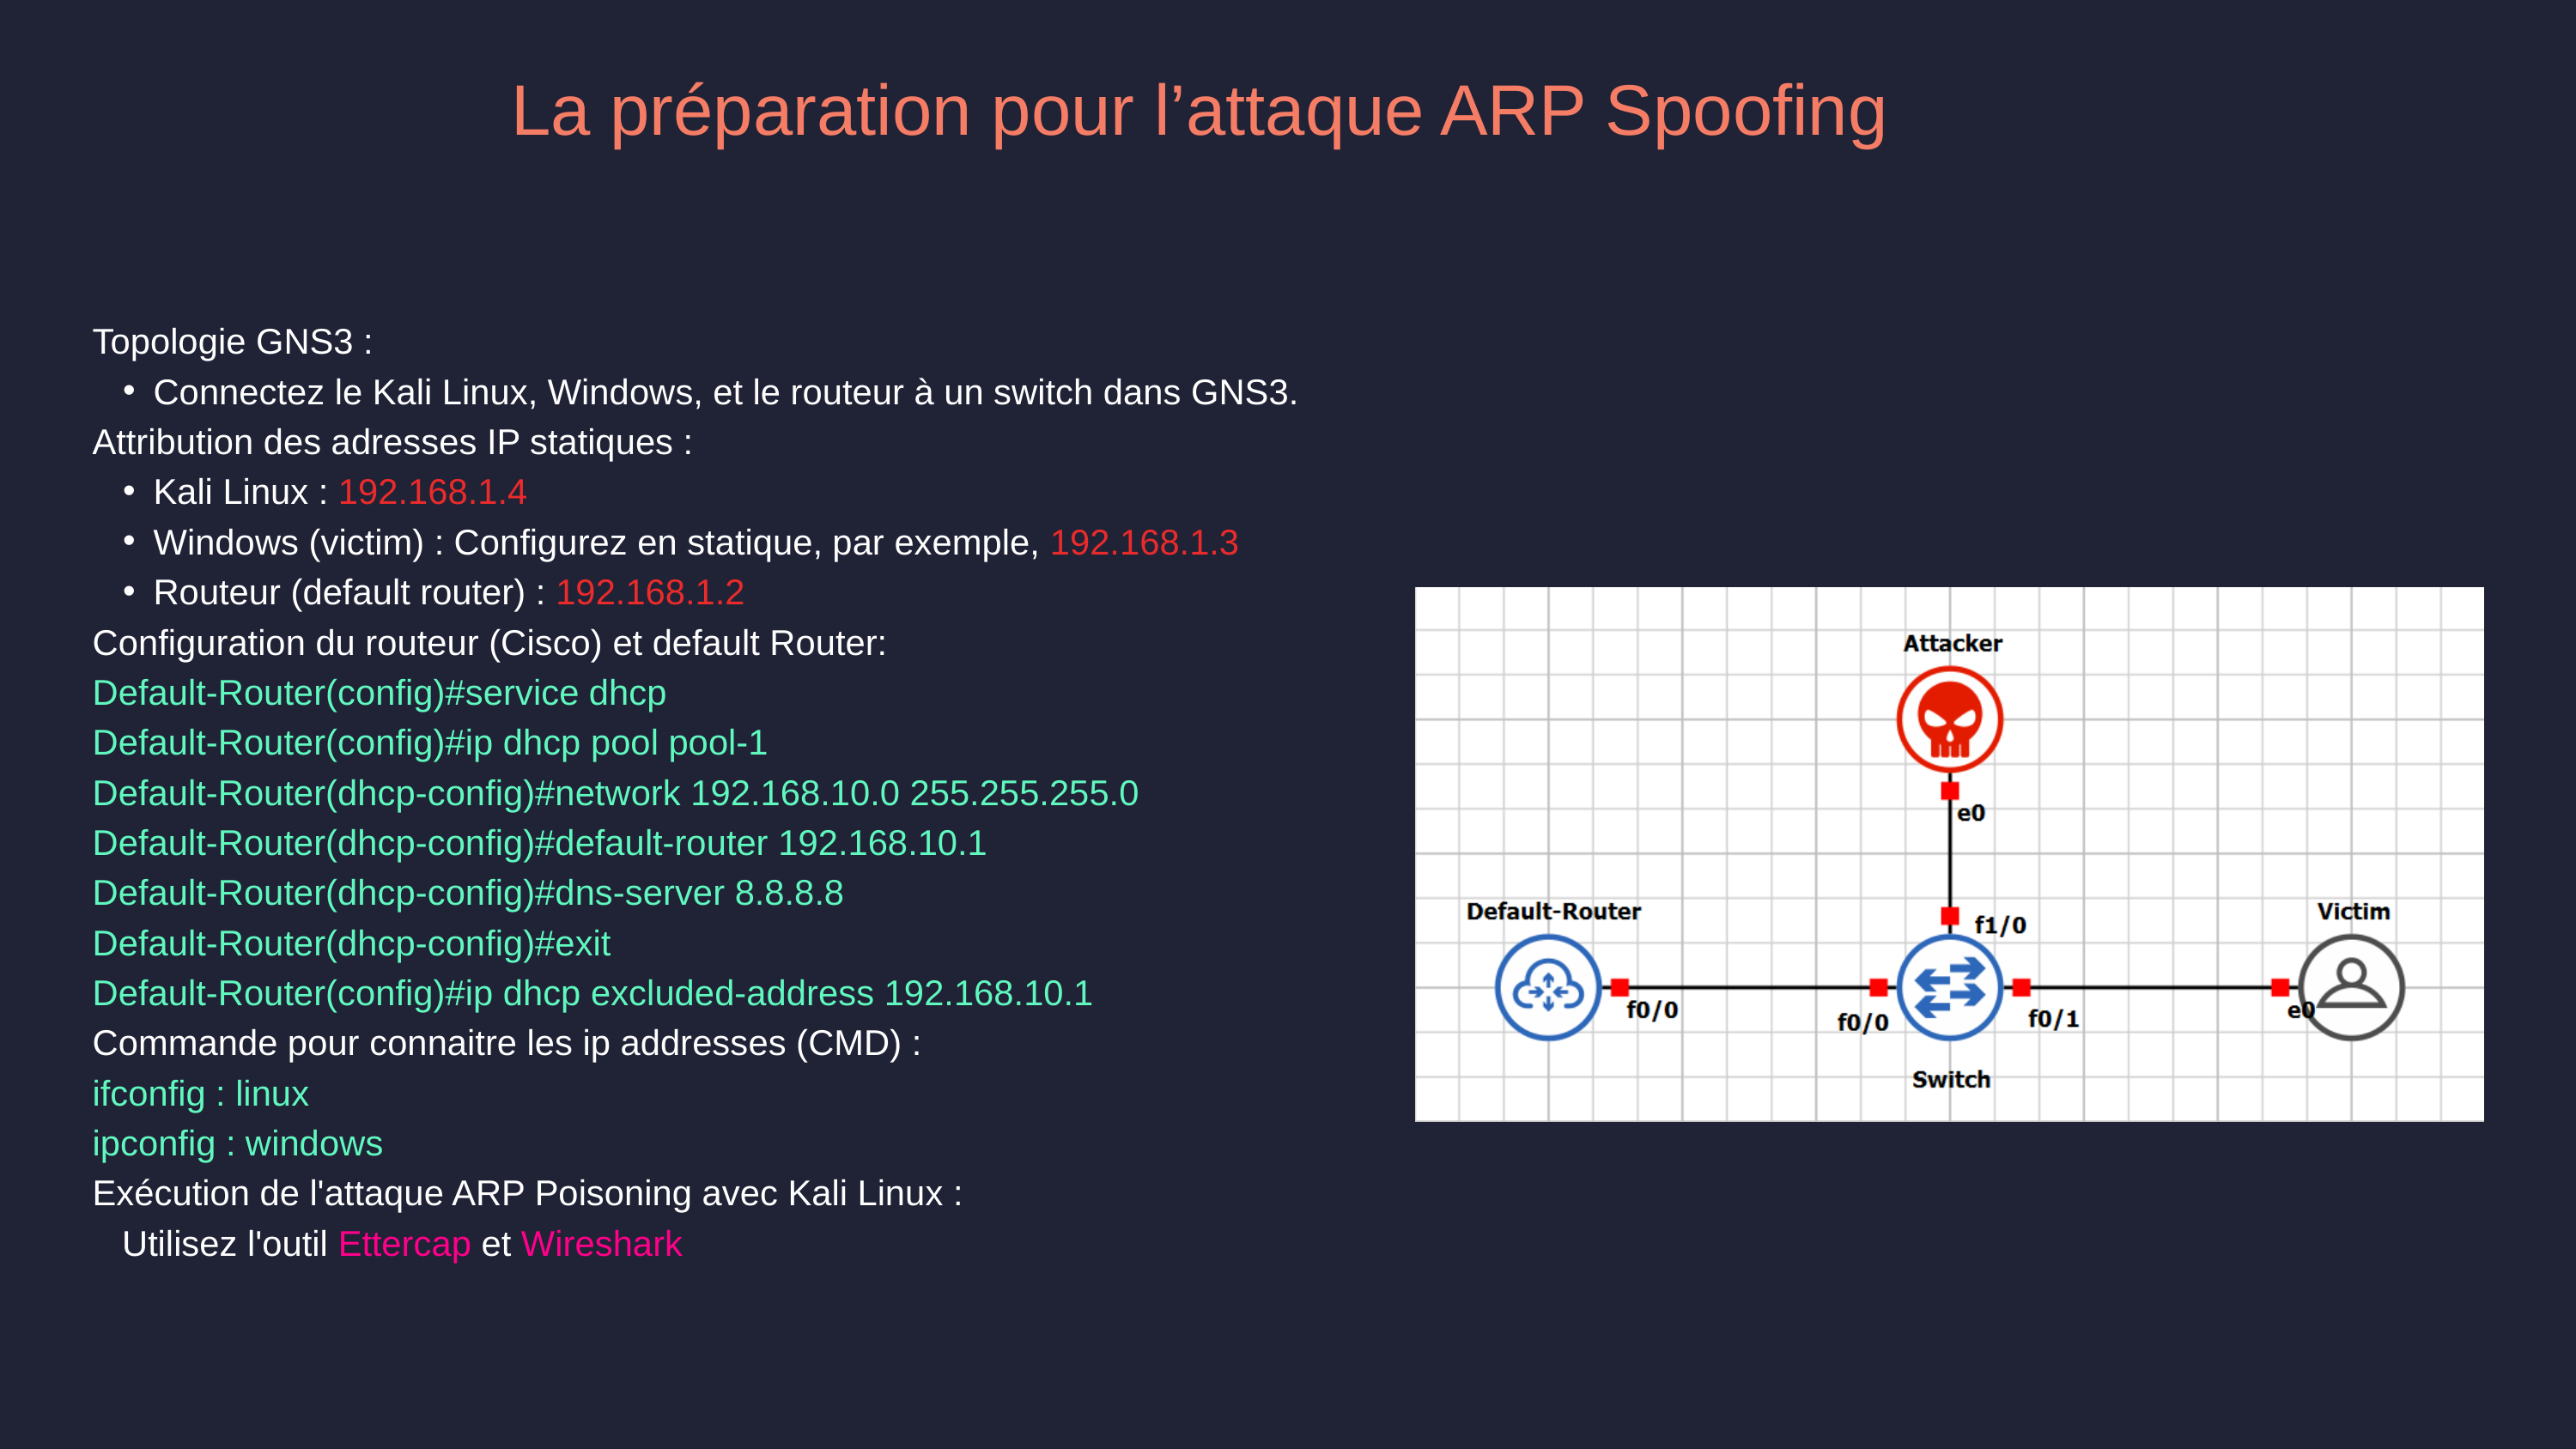

La préparation pour l’attaque ARP Spoofing
Topologie GNS3 :
Connectez le Kali Linux, Windows, et le routeur à un switch dans GNS3.
Attribution des adresses IP statiques :
Kali Linux : 192.168.1.4
Windows (victim) : Configurez en statique, par exemple, 192.168.1.3
Routeur (default router) : 192.168.1.2
Configuration du routeur (Cisco) et default Router:
Default-Router(config)#service dhcp
Default-Router(config)#ip dhcp pool pool-1
Default-Router(dhcp-config)#network 192.168.10.0 255.255.255.0
Default-Router(dhcp-config)#default-router 192.168.10.1
Default-Router(dhcp-config)#dns-server 8.8.8.8
Default-Router(dhcp-config)#exit
Default-Router(config)#ip dhcp excluded-address 192.168.10.1
Commande pour connaitre les ip addresses (CMD) :
ifconfig : linux
ipconfig : windows
Exécution de l'attaque ARP Poisoning avec Kali Linux :
   Utilisez l'outil Ettercap et Wireshark